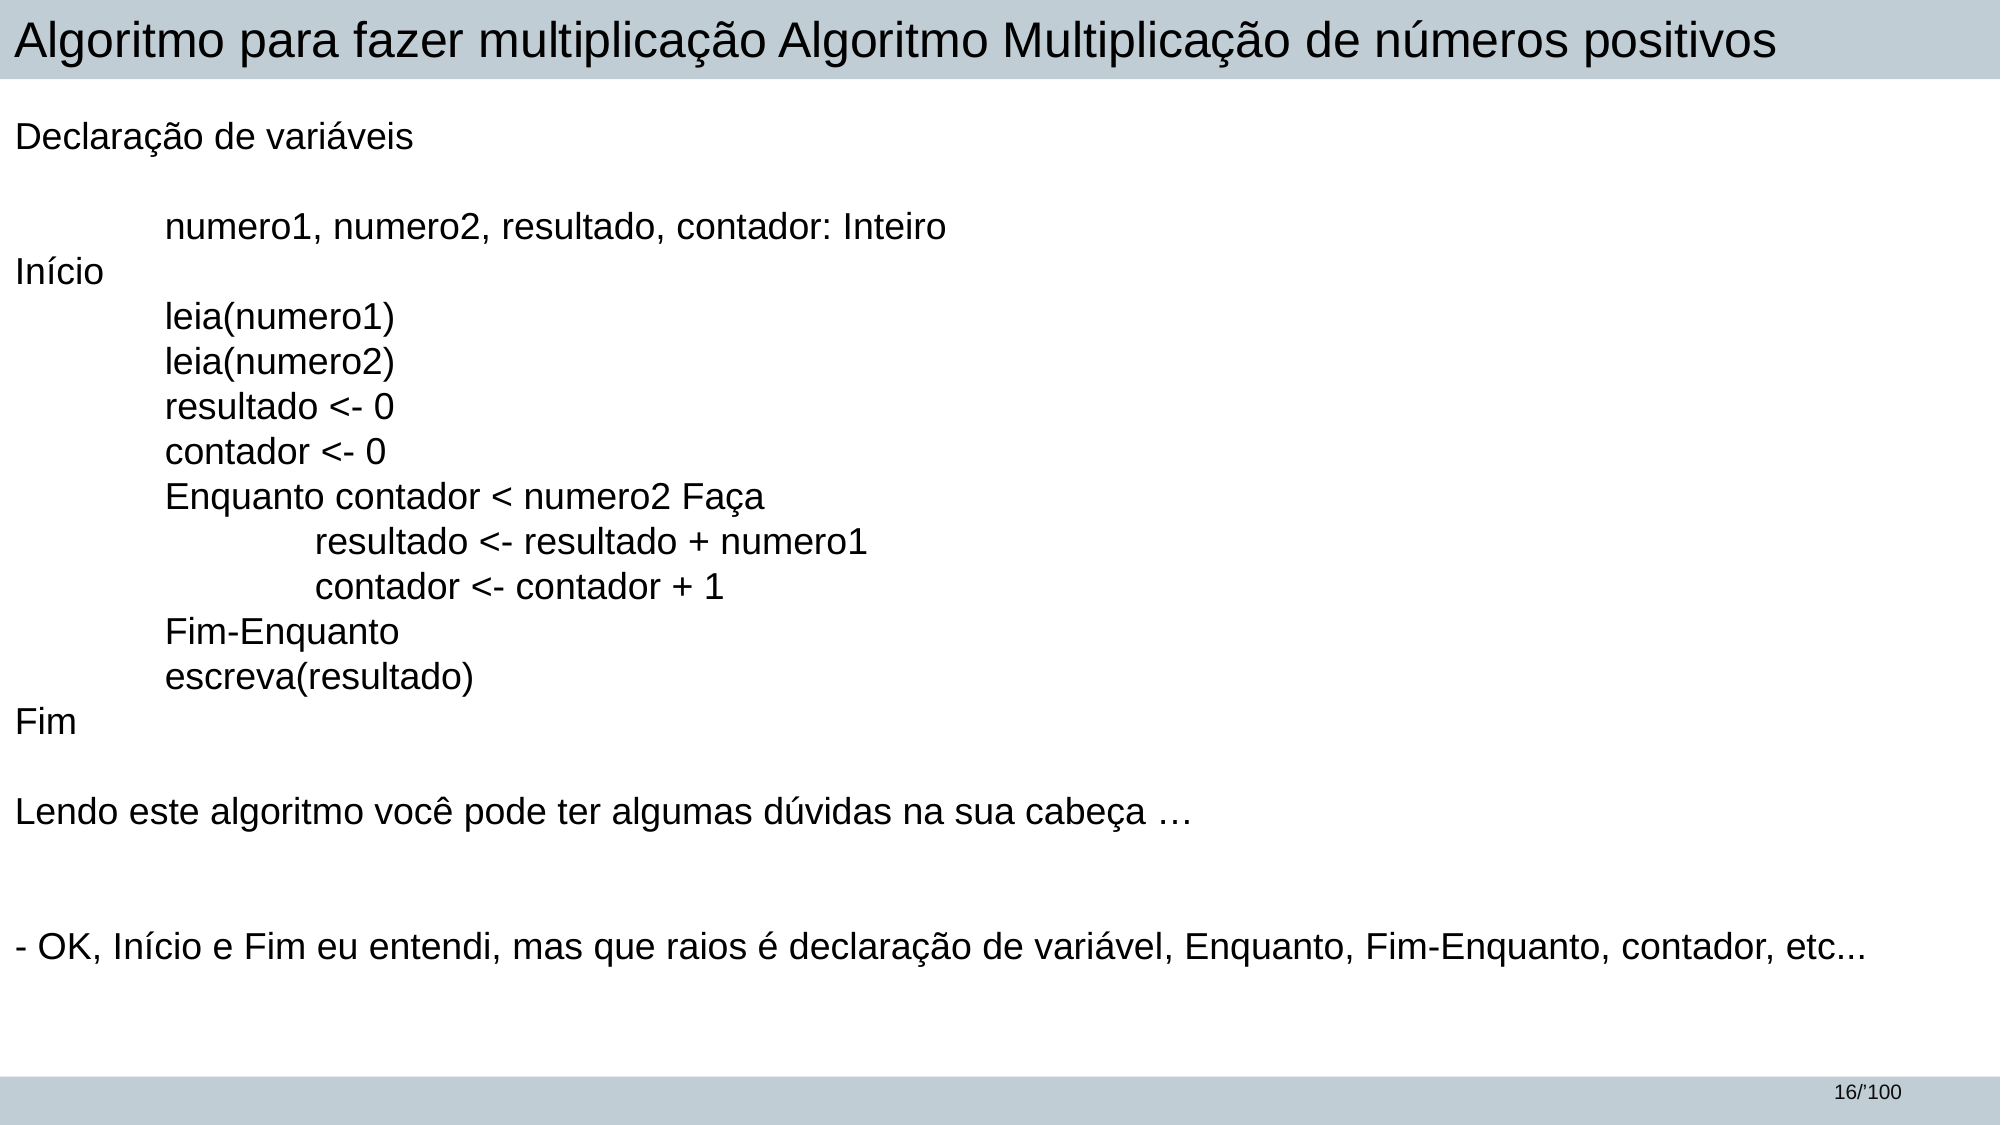

Algoritmo para fazer multiplicação Algoritmo Multiplicação de números positivos

Declaração de variáveis

	numero1, numero2, resultado, contador: Inteiro
Início
	leia(numero1)
	leia(numero2)
	resultado <- 0
	contador <- 0
	Enquanto​ contador < numero2 Faça
		resultado <- resultado + numero1
		contador <- contador + 1
	Fim-Enquanto
	escreva(resultado)
Fim

Lendo este algoritmo você pode ter algumas dúvidas na sua cabeça …

- OK, Início e Fim eu entendi, mas que raios é declaração de variável​, Enquanto​, Fim-Enquanto​, contador, etc...